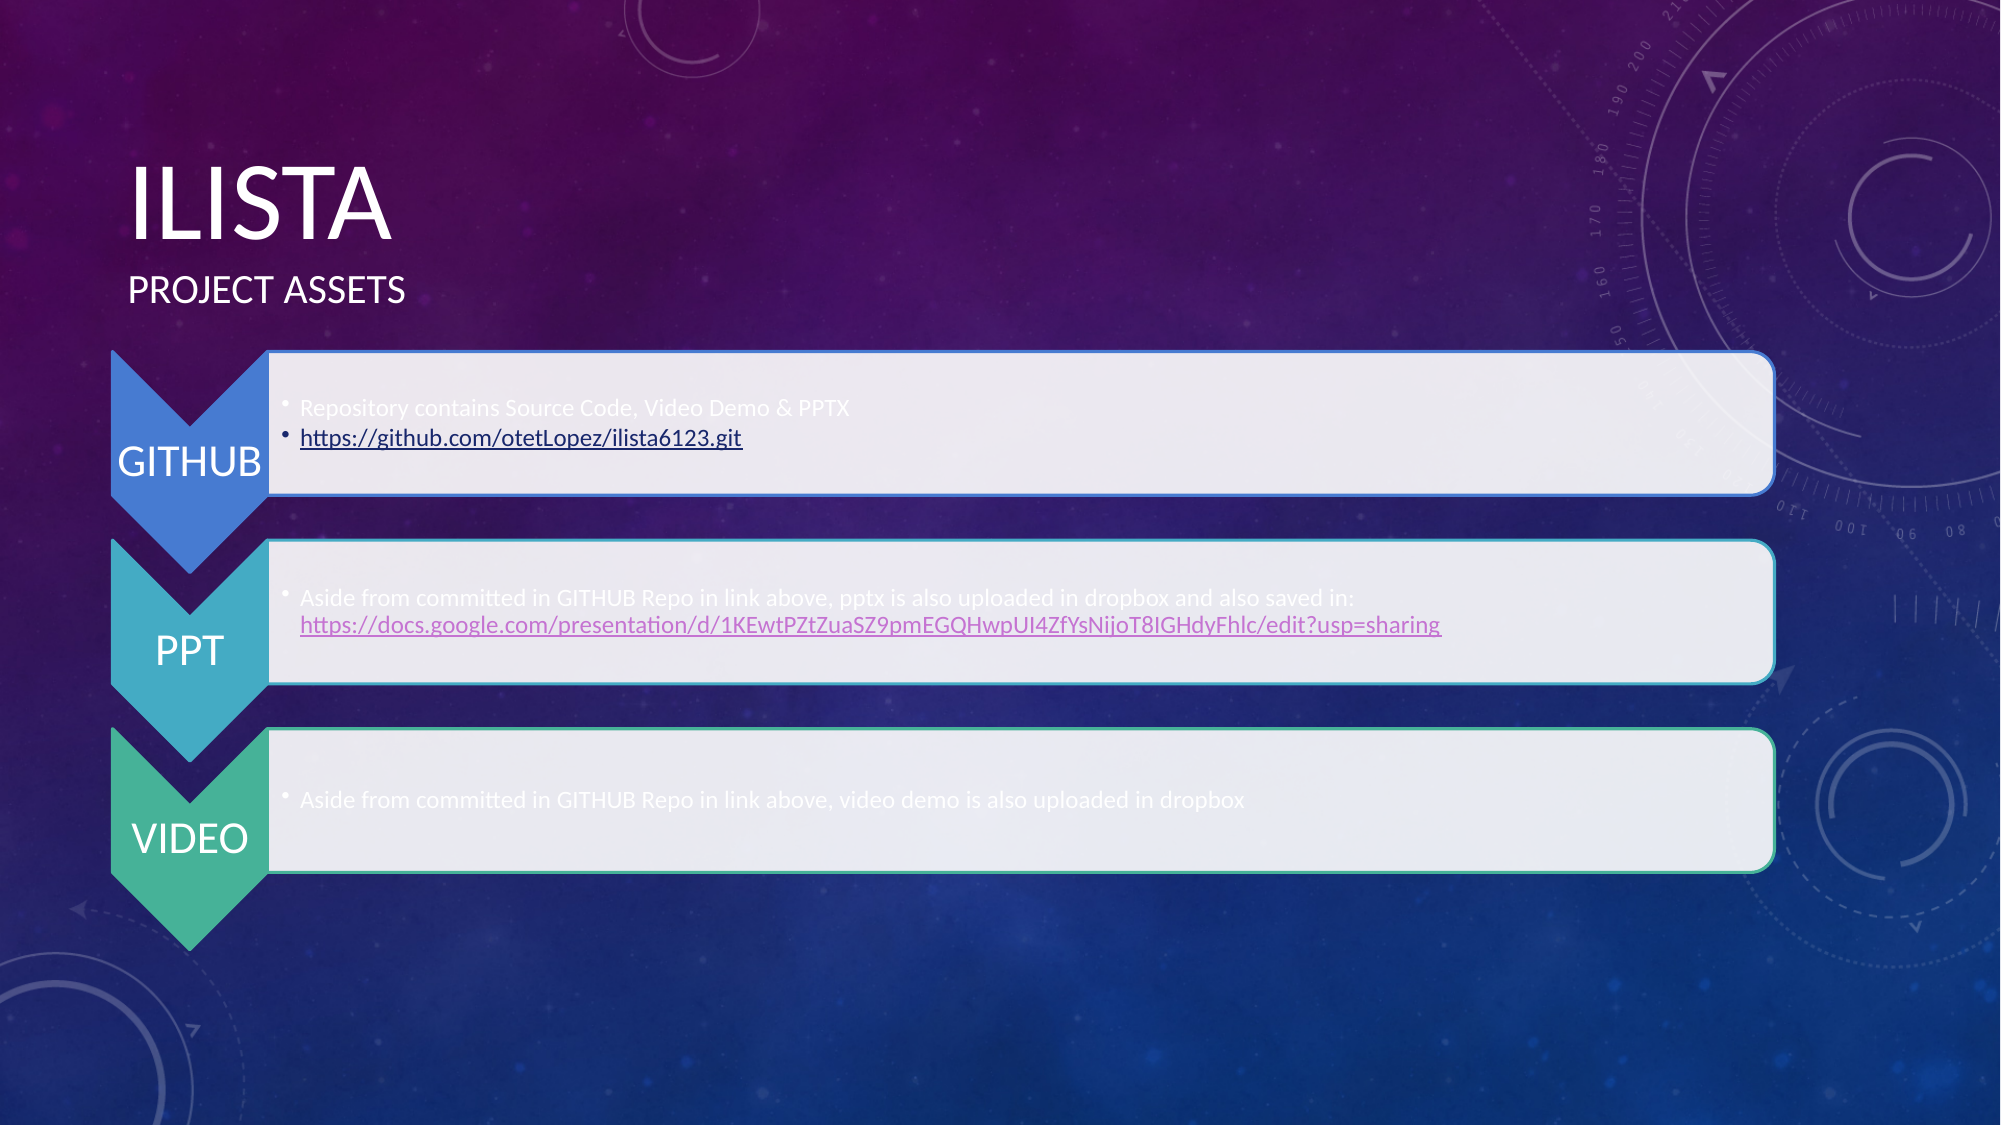

# ILISTA PROJECT ASSETS
GITHUB
Repository contains Source Code, Video Demo & PPTX
https://github.com/otetLopez/ilista6123.git
PPT
Aside from committed in GITHUB Repo in link above, pptx is also uploaded in dropbox and also saved in: https://docs.google.com/presentation/d/1KEwtPZtZuaSZ9pmEGQHwpUI4ZfYsNijoT8IGHdyFhlc/edit?usp=sharing
VIDEO
Aside from committed in GITHUB Repo in link above, video demo is also uploaded in dropbox
This Photo by Unknown Author is licensed under CC BY-SA
This Photo by Unknown Author is licensed under CC BY-SA